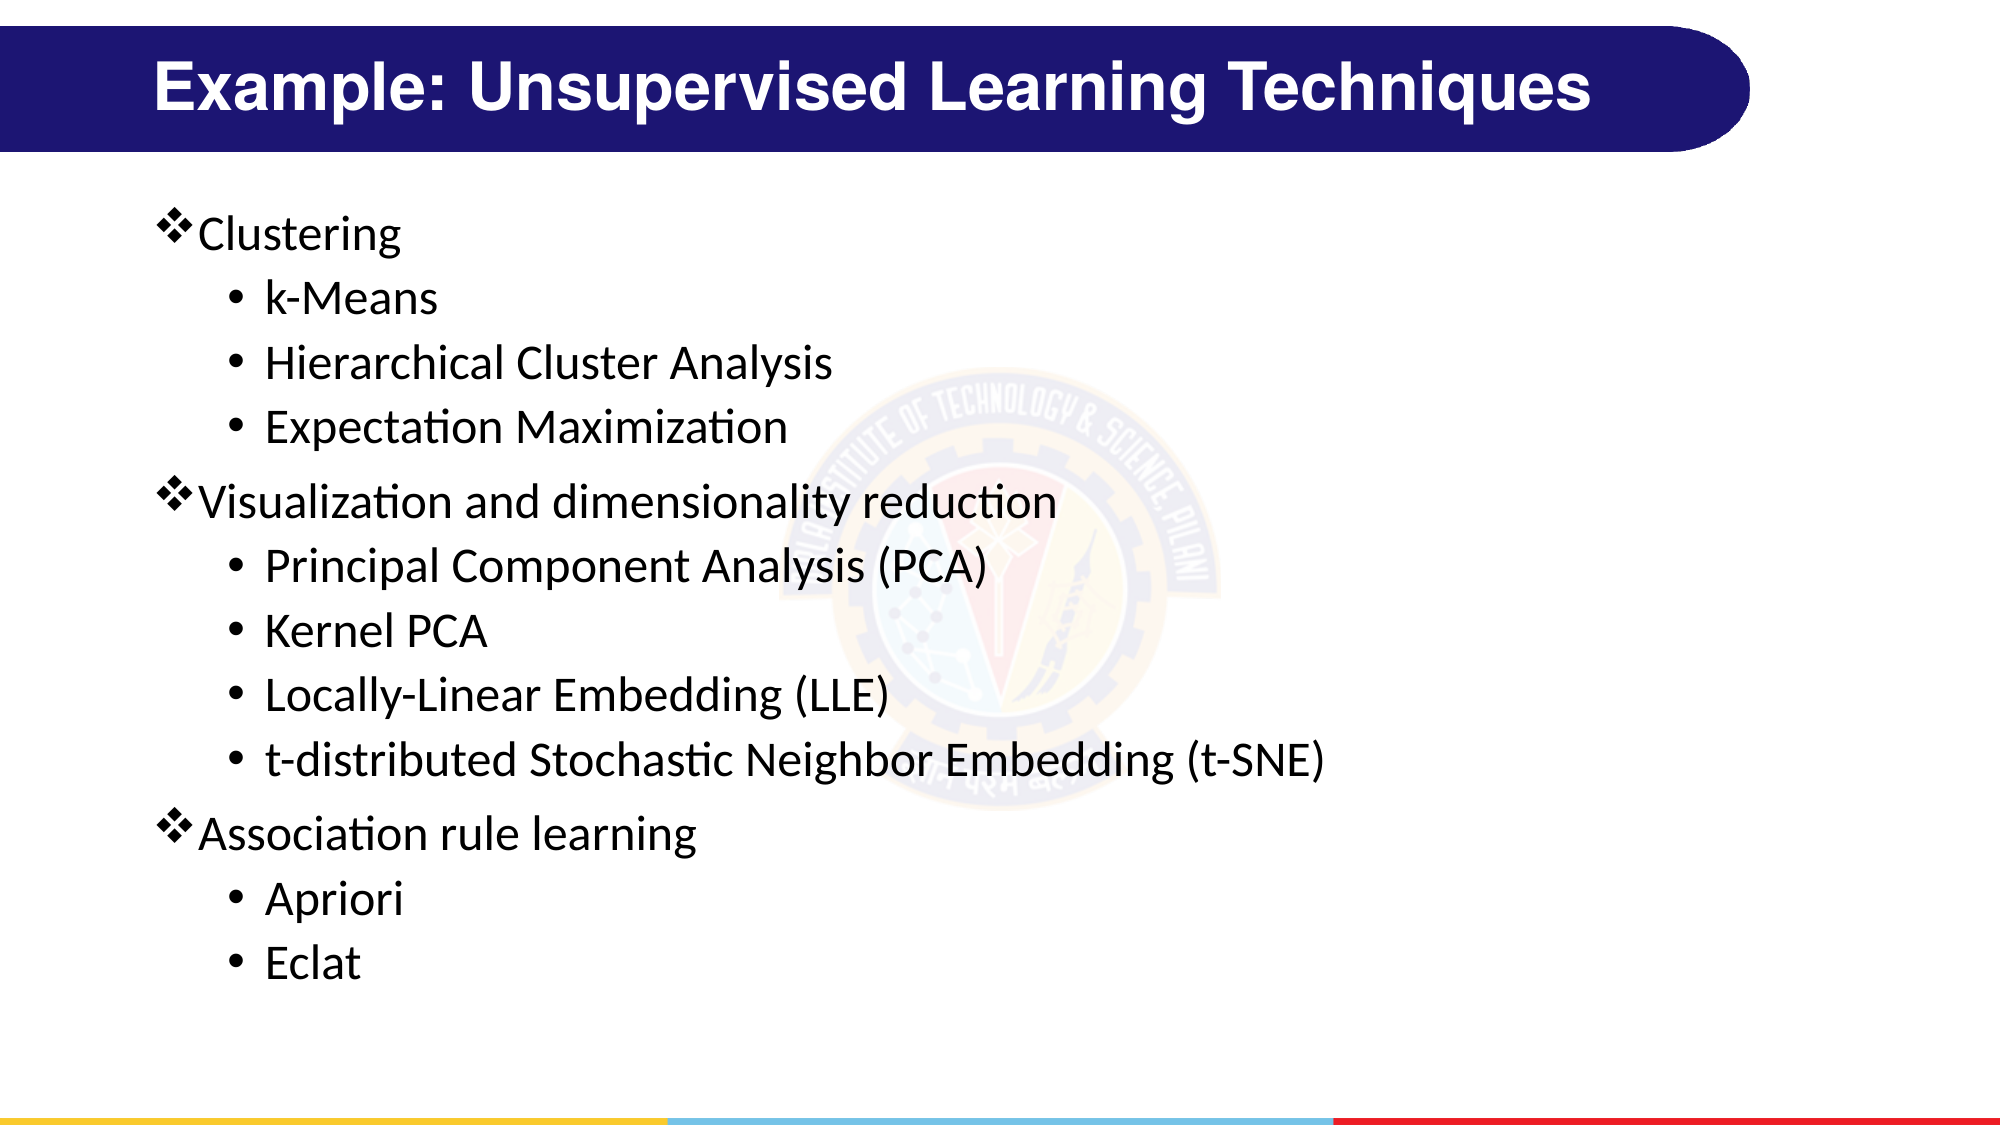

# Example: Unsupervised Learning Techniques
Clustering
k-Means
Hierarchical Cluster Analysis
Expectation Maximization
Visualization and dimensionality reduction
Principal Component Analysis (PCA)
Kernel PCA
Locally-Linear Embedding (LLE)
t-distributed Stochastic Neighbor Embedding (t-SNE)
Association rule learning
Apriori
Eclat